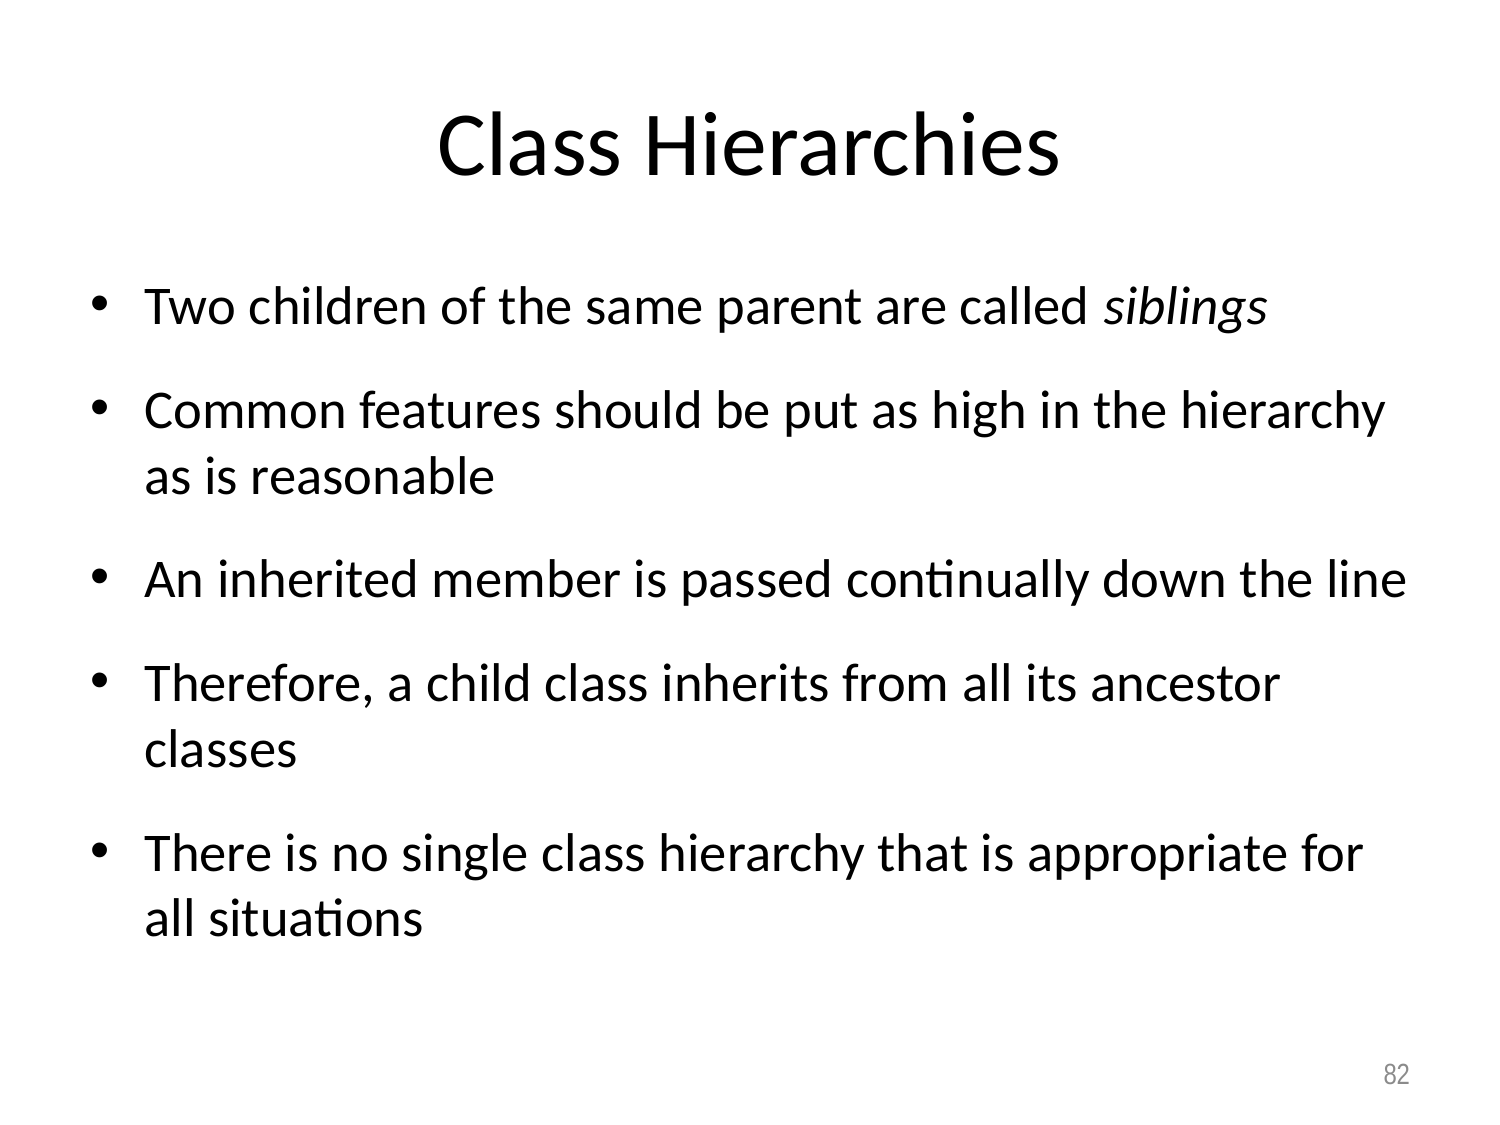

# Class Hierarchies
Two children of the same parent are called siblings
Common features should be put as high in the hierarchy as is reasonable
An inherited member is passed continually down the line
Therefore, a child class inherits from all its ancestor classes
There is no single class hierarchy that is appropriate for all situations

82